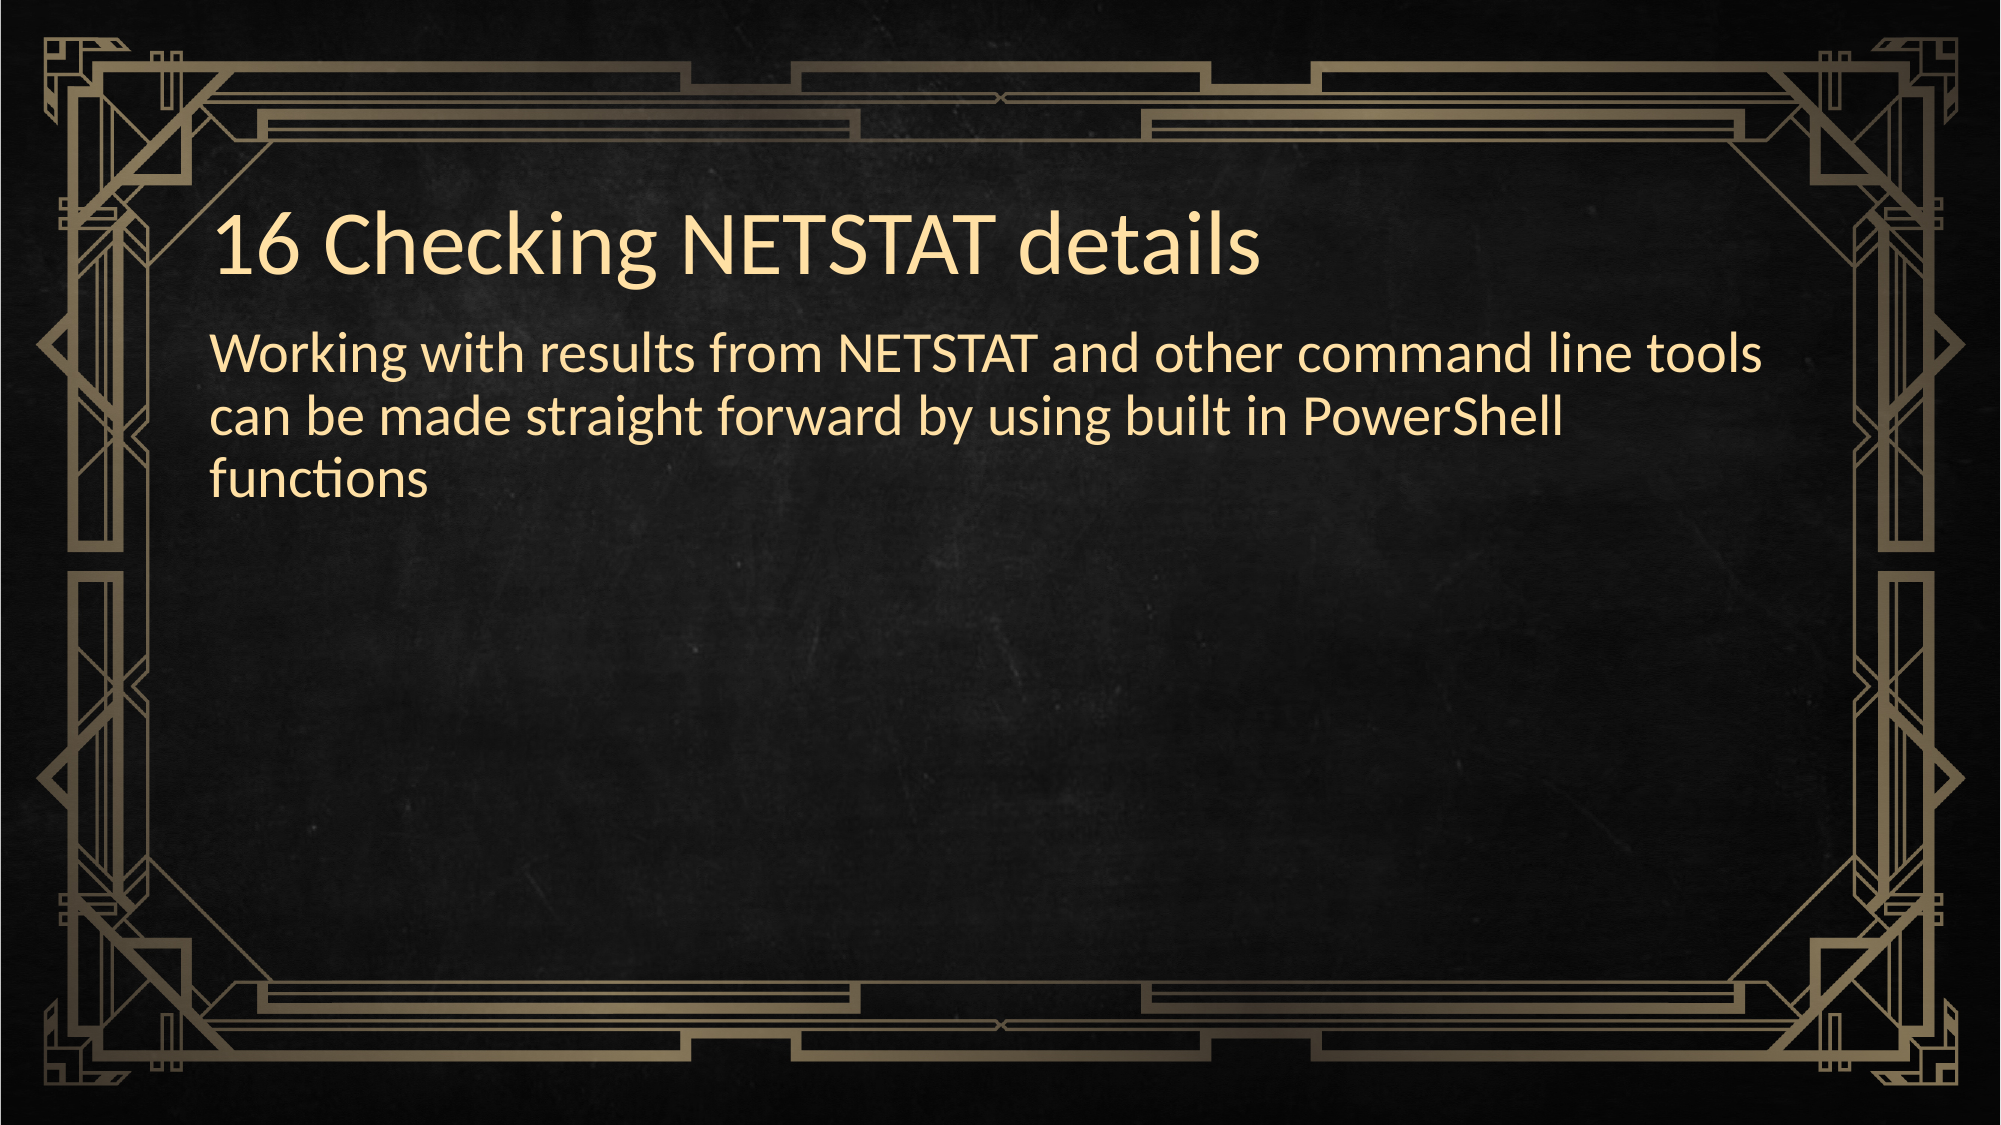

# 16 Checking NETSTAT details
Working with results from NETSTAT and other command line tools can be made straight forward by using built in PowerShell functions